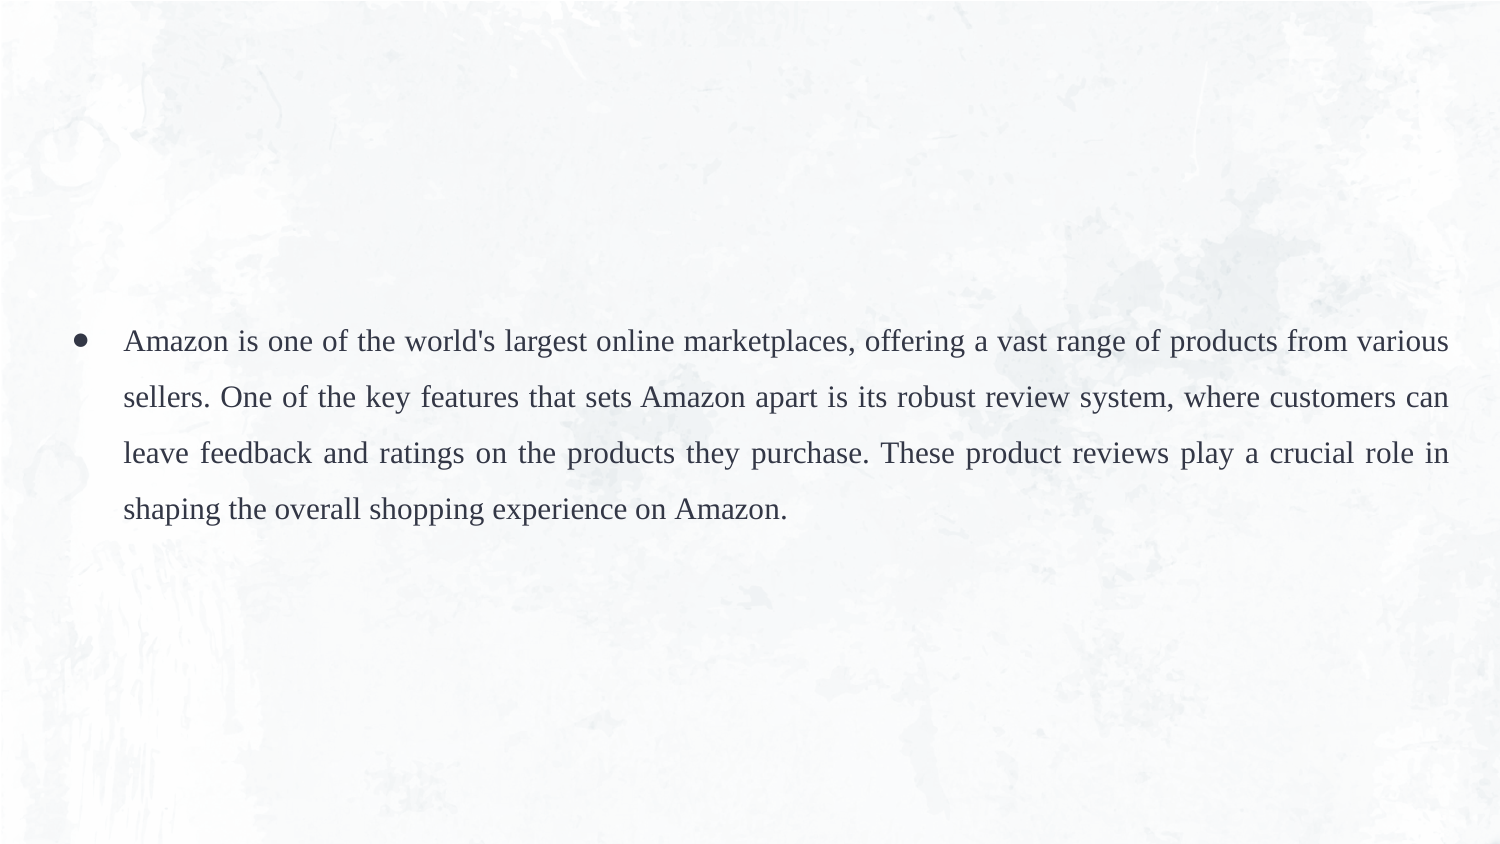

Amazon is one of the world's largest online marketplaces, offering a vast range of products from various sellers. One of the key features that sets Amazon apart is its robust review system, where customers can leave feedback and ratings on the products they purchase. These product reviews play a crucial role in shaping the overall shopping experience on Amazon.